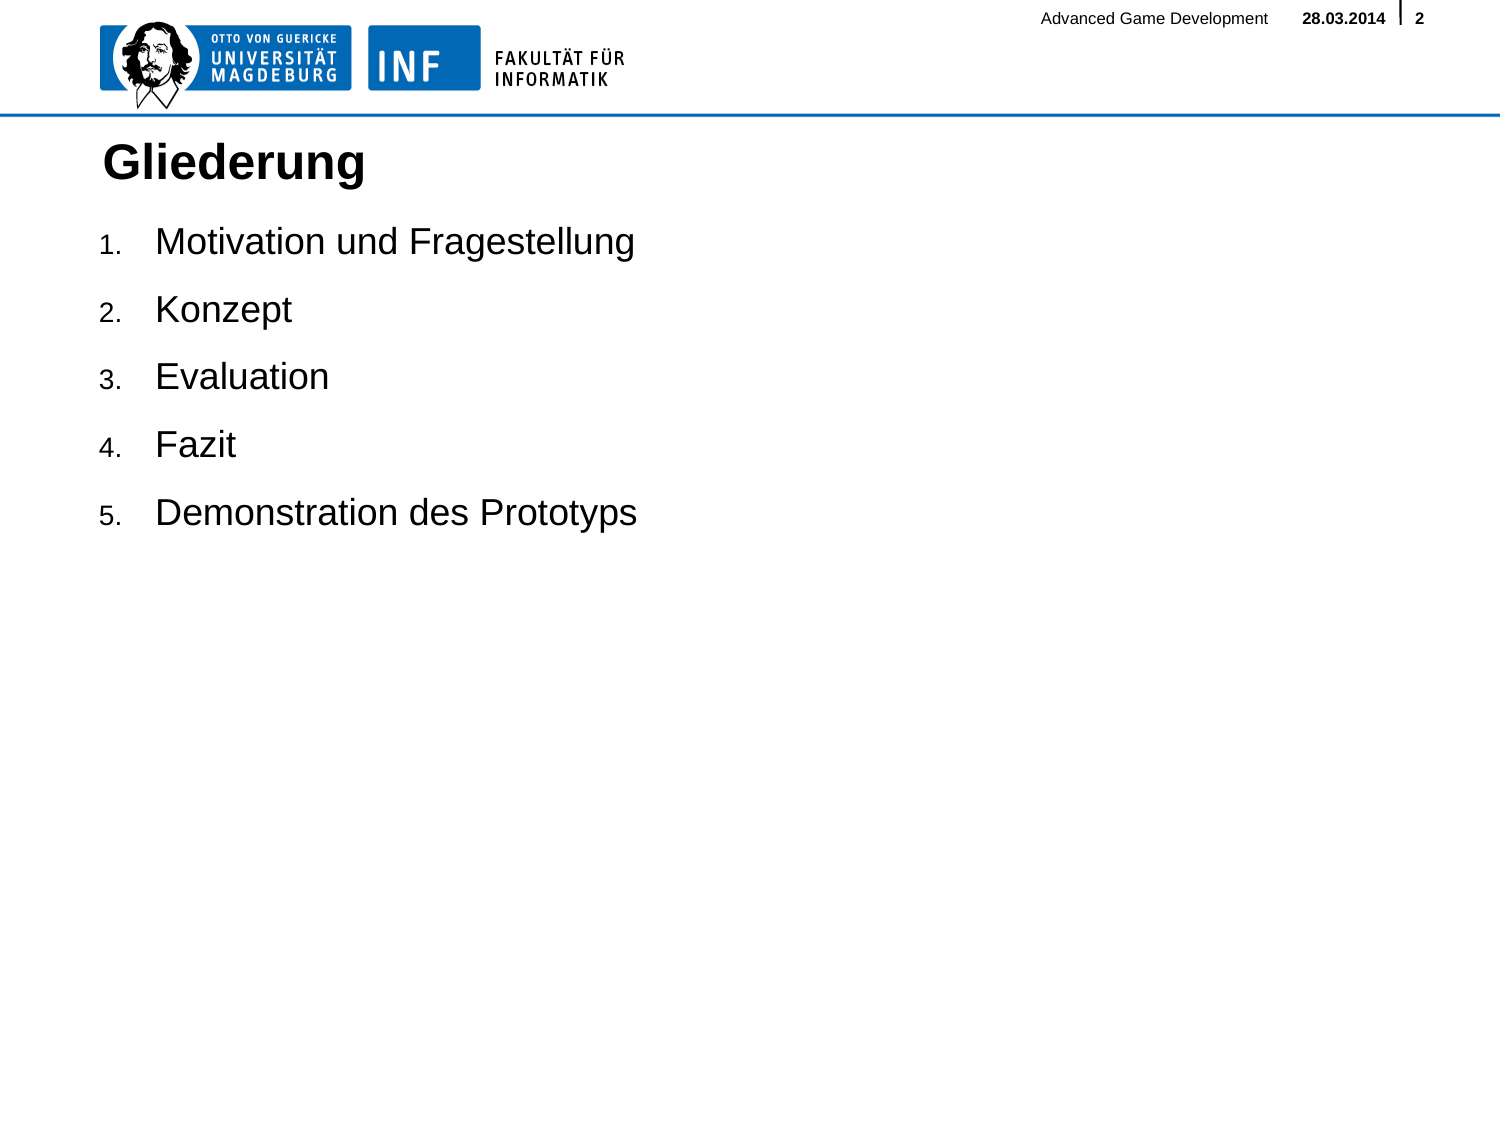

# Gliederung
Motivation und Fragestellung
Konzept
Evaluation
Fazit
Demonstration des Prototyps